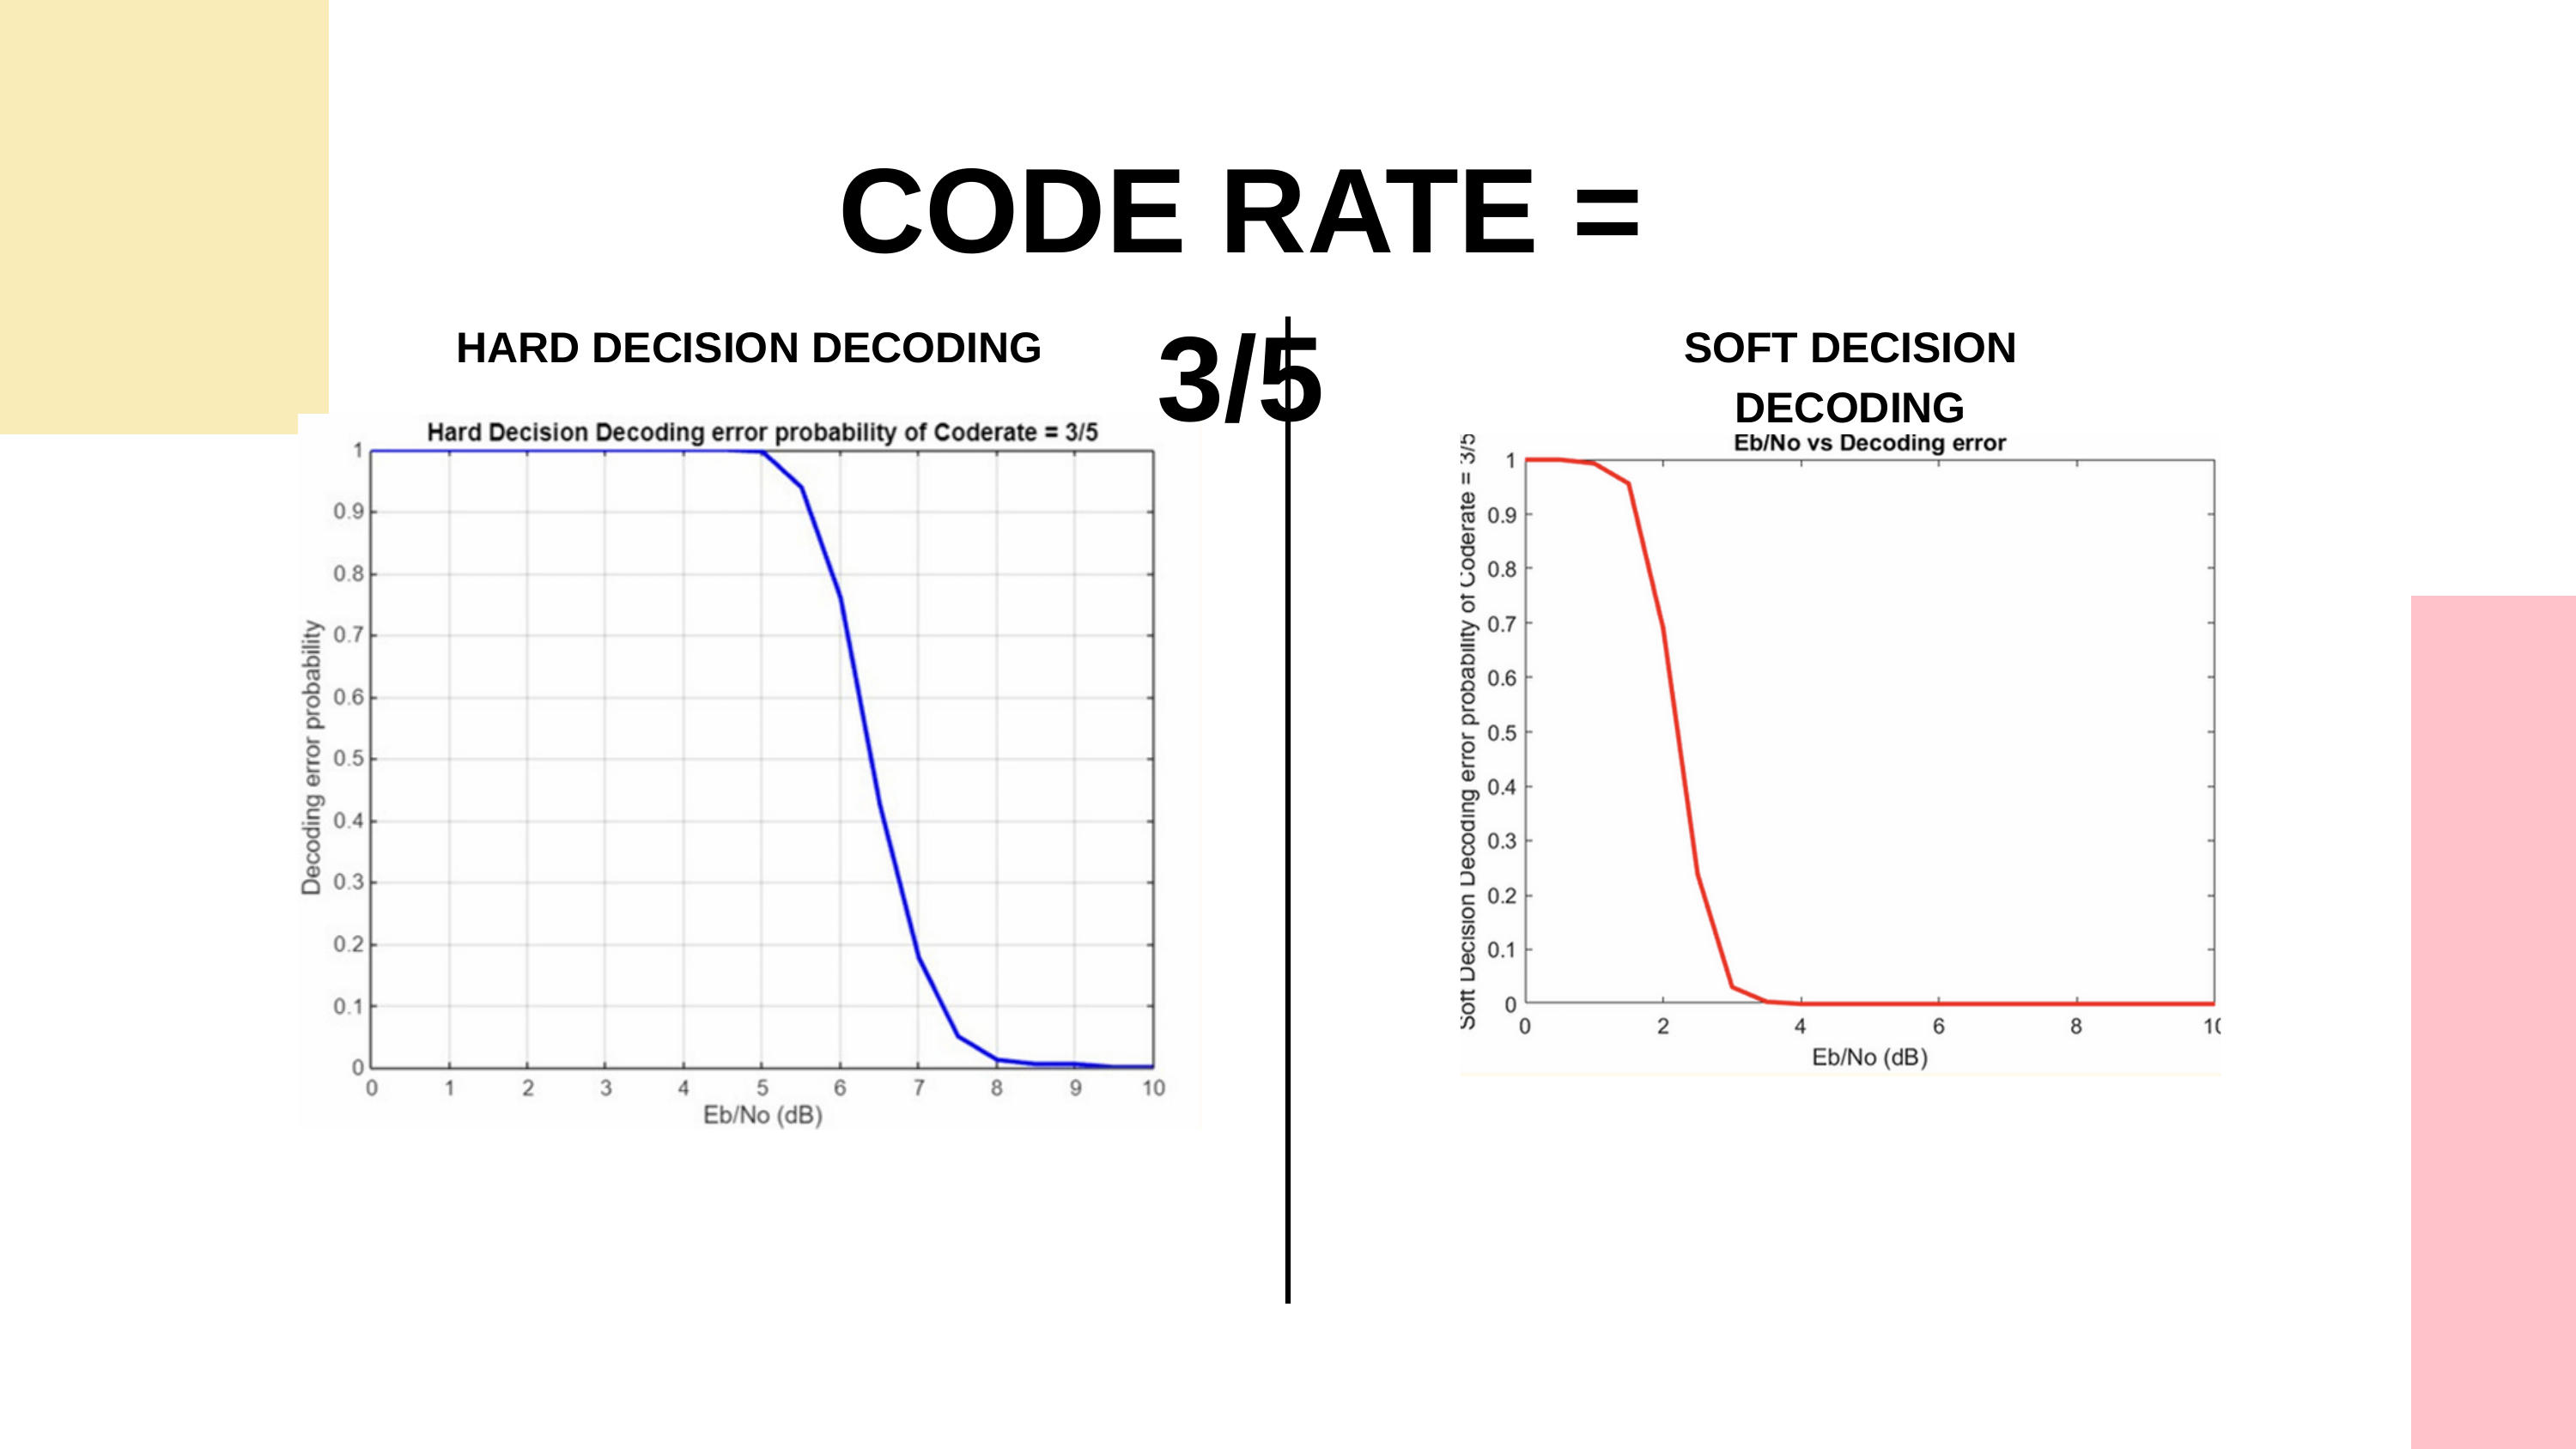

CODE RATE = 3/5
SOFT DECISION DECODING
HARD DECISION DECODING